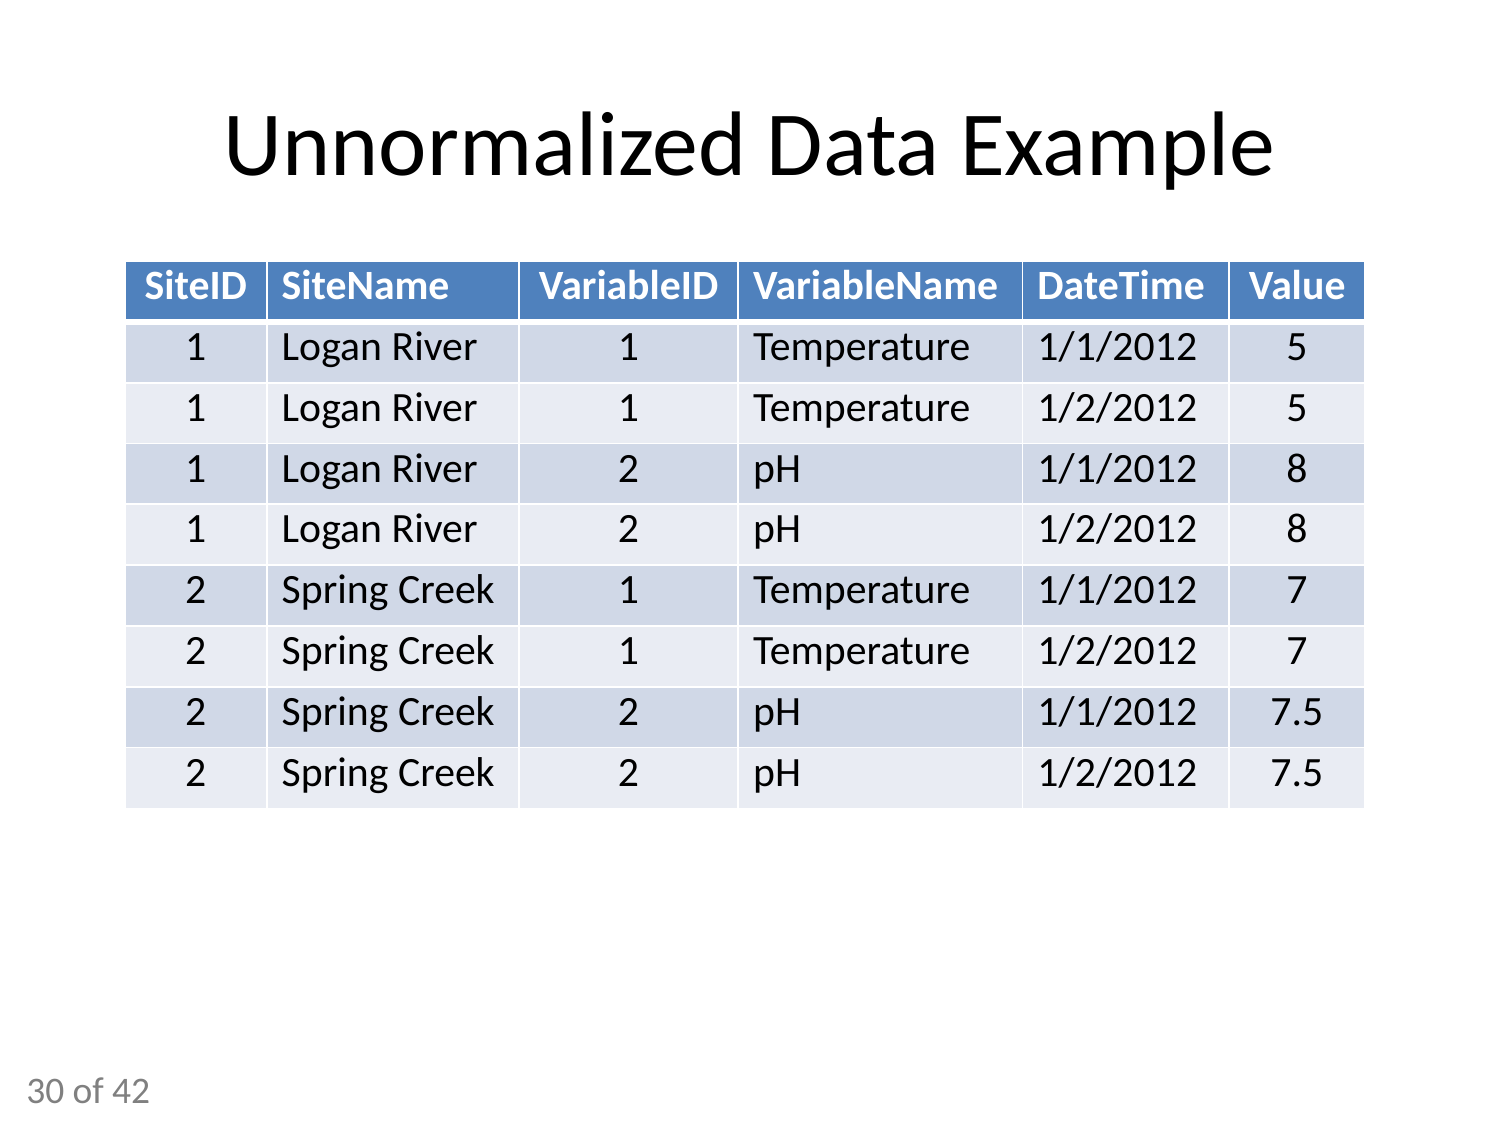

# Unnormalized Data Example
| SiteID | SiteName | VariableID | VariableName | DateTime | Value |
| --- | --- | --- | --- | --- | --- |
| 1 | Logan River | 1 | Temperature | 1/1/2012 | 5 |
| 1 | Logan River | 1 | Temperature | 1/2/2012 | 5 |
| 1 | Logan River | 2 | pH | 1/1/2012 | 8 |
| 1 | Logan River | 2 | pH | 1/2/2012 | 8 |
| 2 | Spring Creek | 1 | Temperature | 1/1/2012 | 7 |
| 2 | Spring Creek | 1 | Temperature | 1/2/2012 | 7 |
| 2 | Spring Creek | 2 | pH | 1/1/2012 | 7.5 |
| 2 | Spring Creek | 2 | pH | 1/2/2012 | 7.5 |